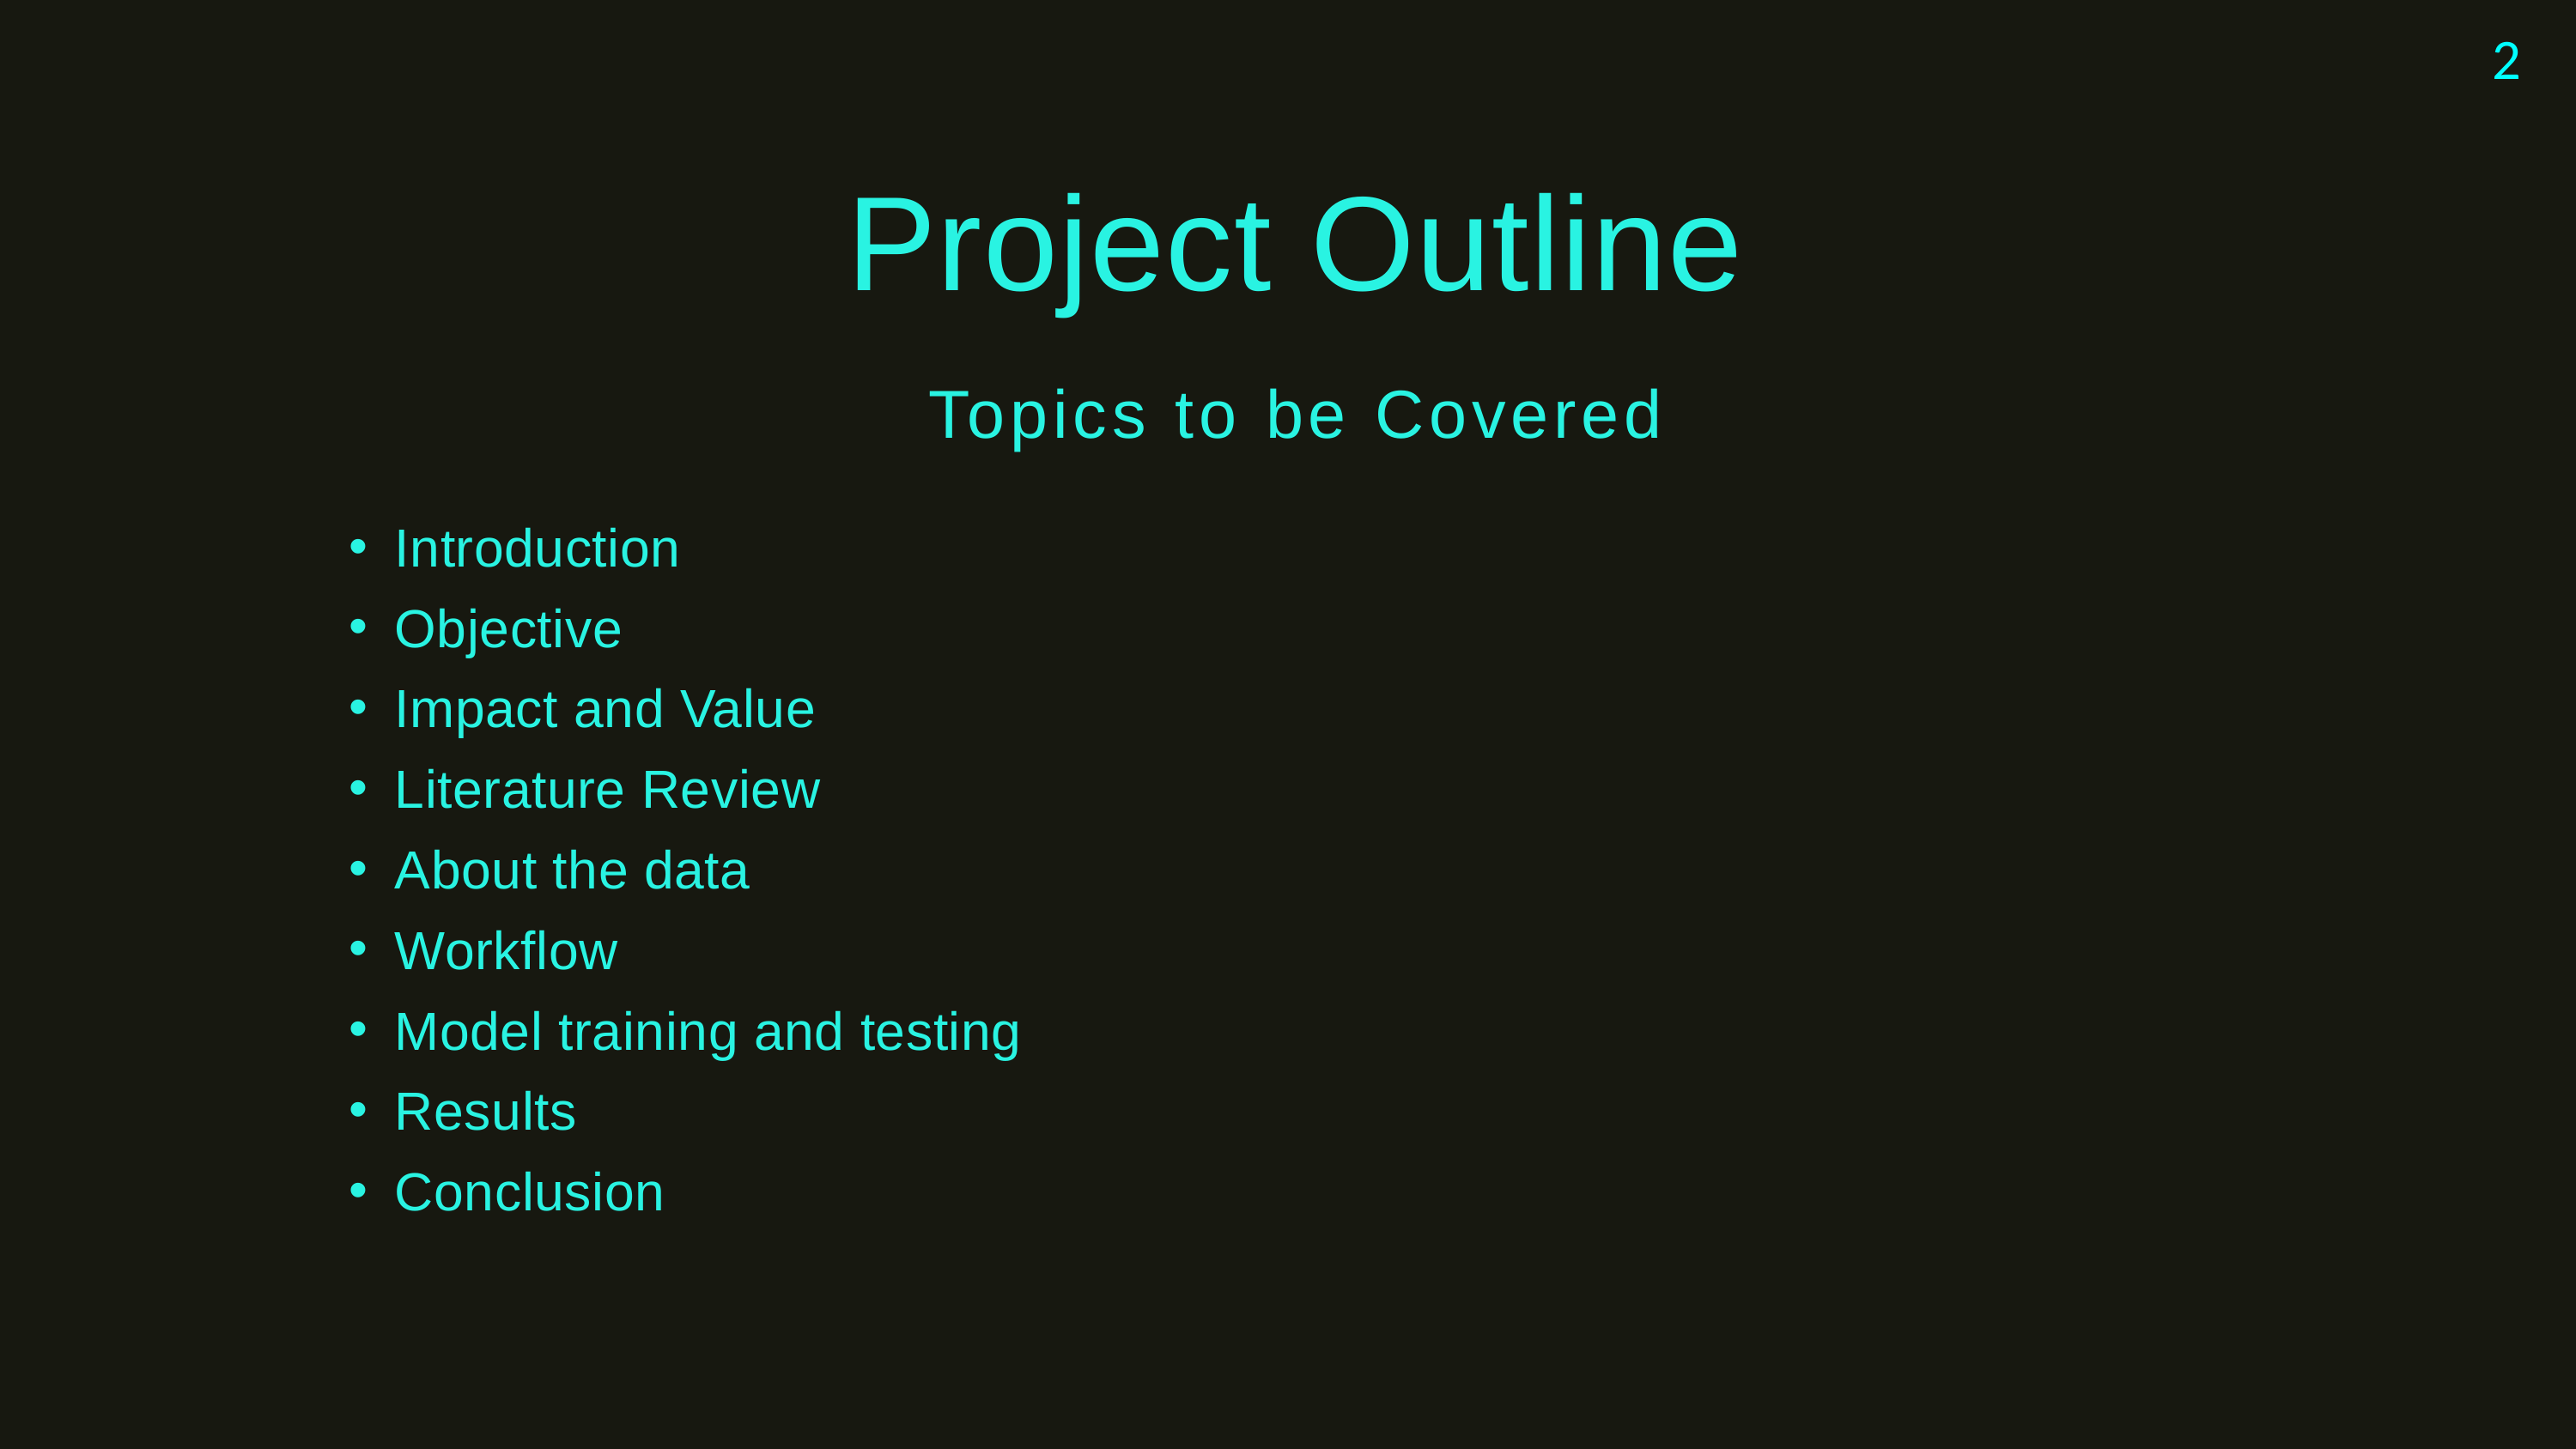

2
Project Outline
Topics to be Covered
Introduction
Objective
Impact and Value
Literature Review
About the data
Workflow
Model training and testing
Results
Conclusion